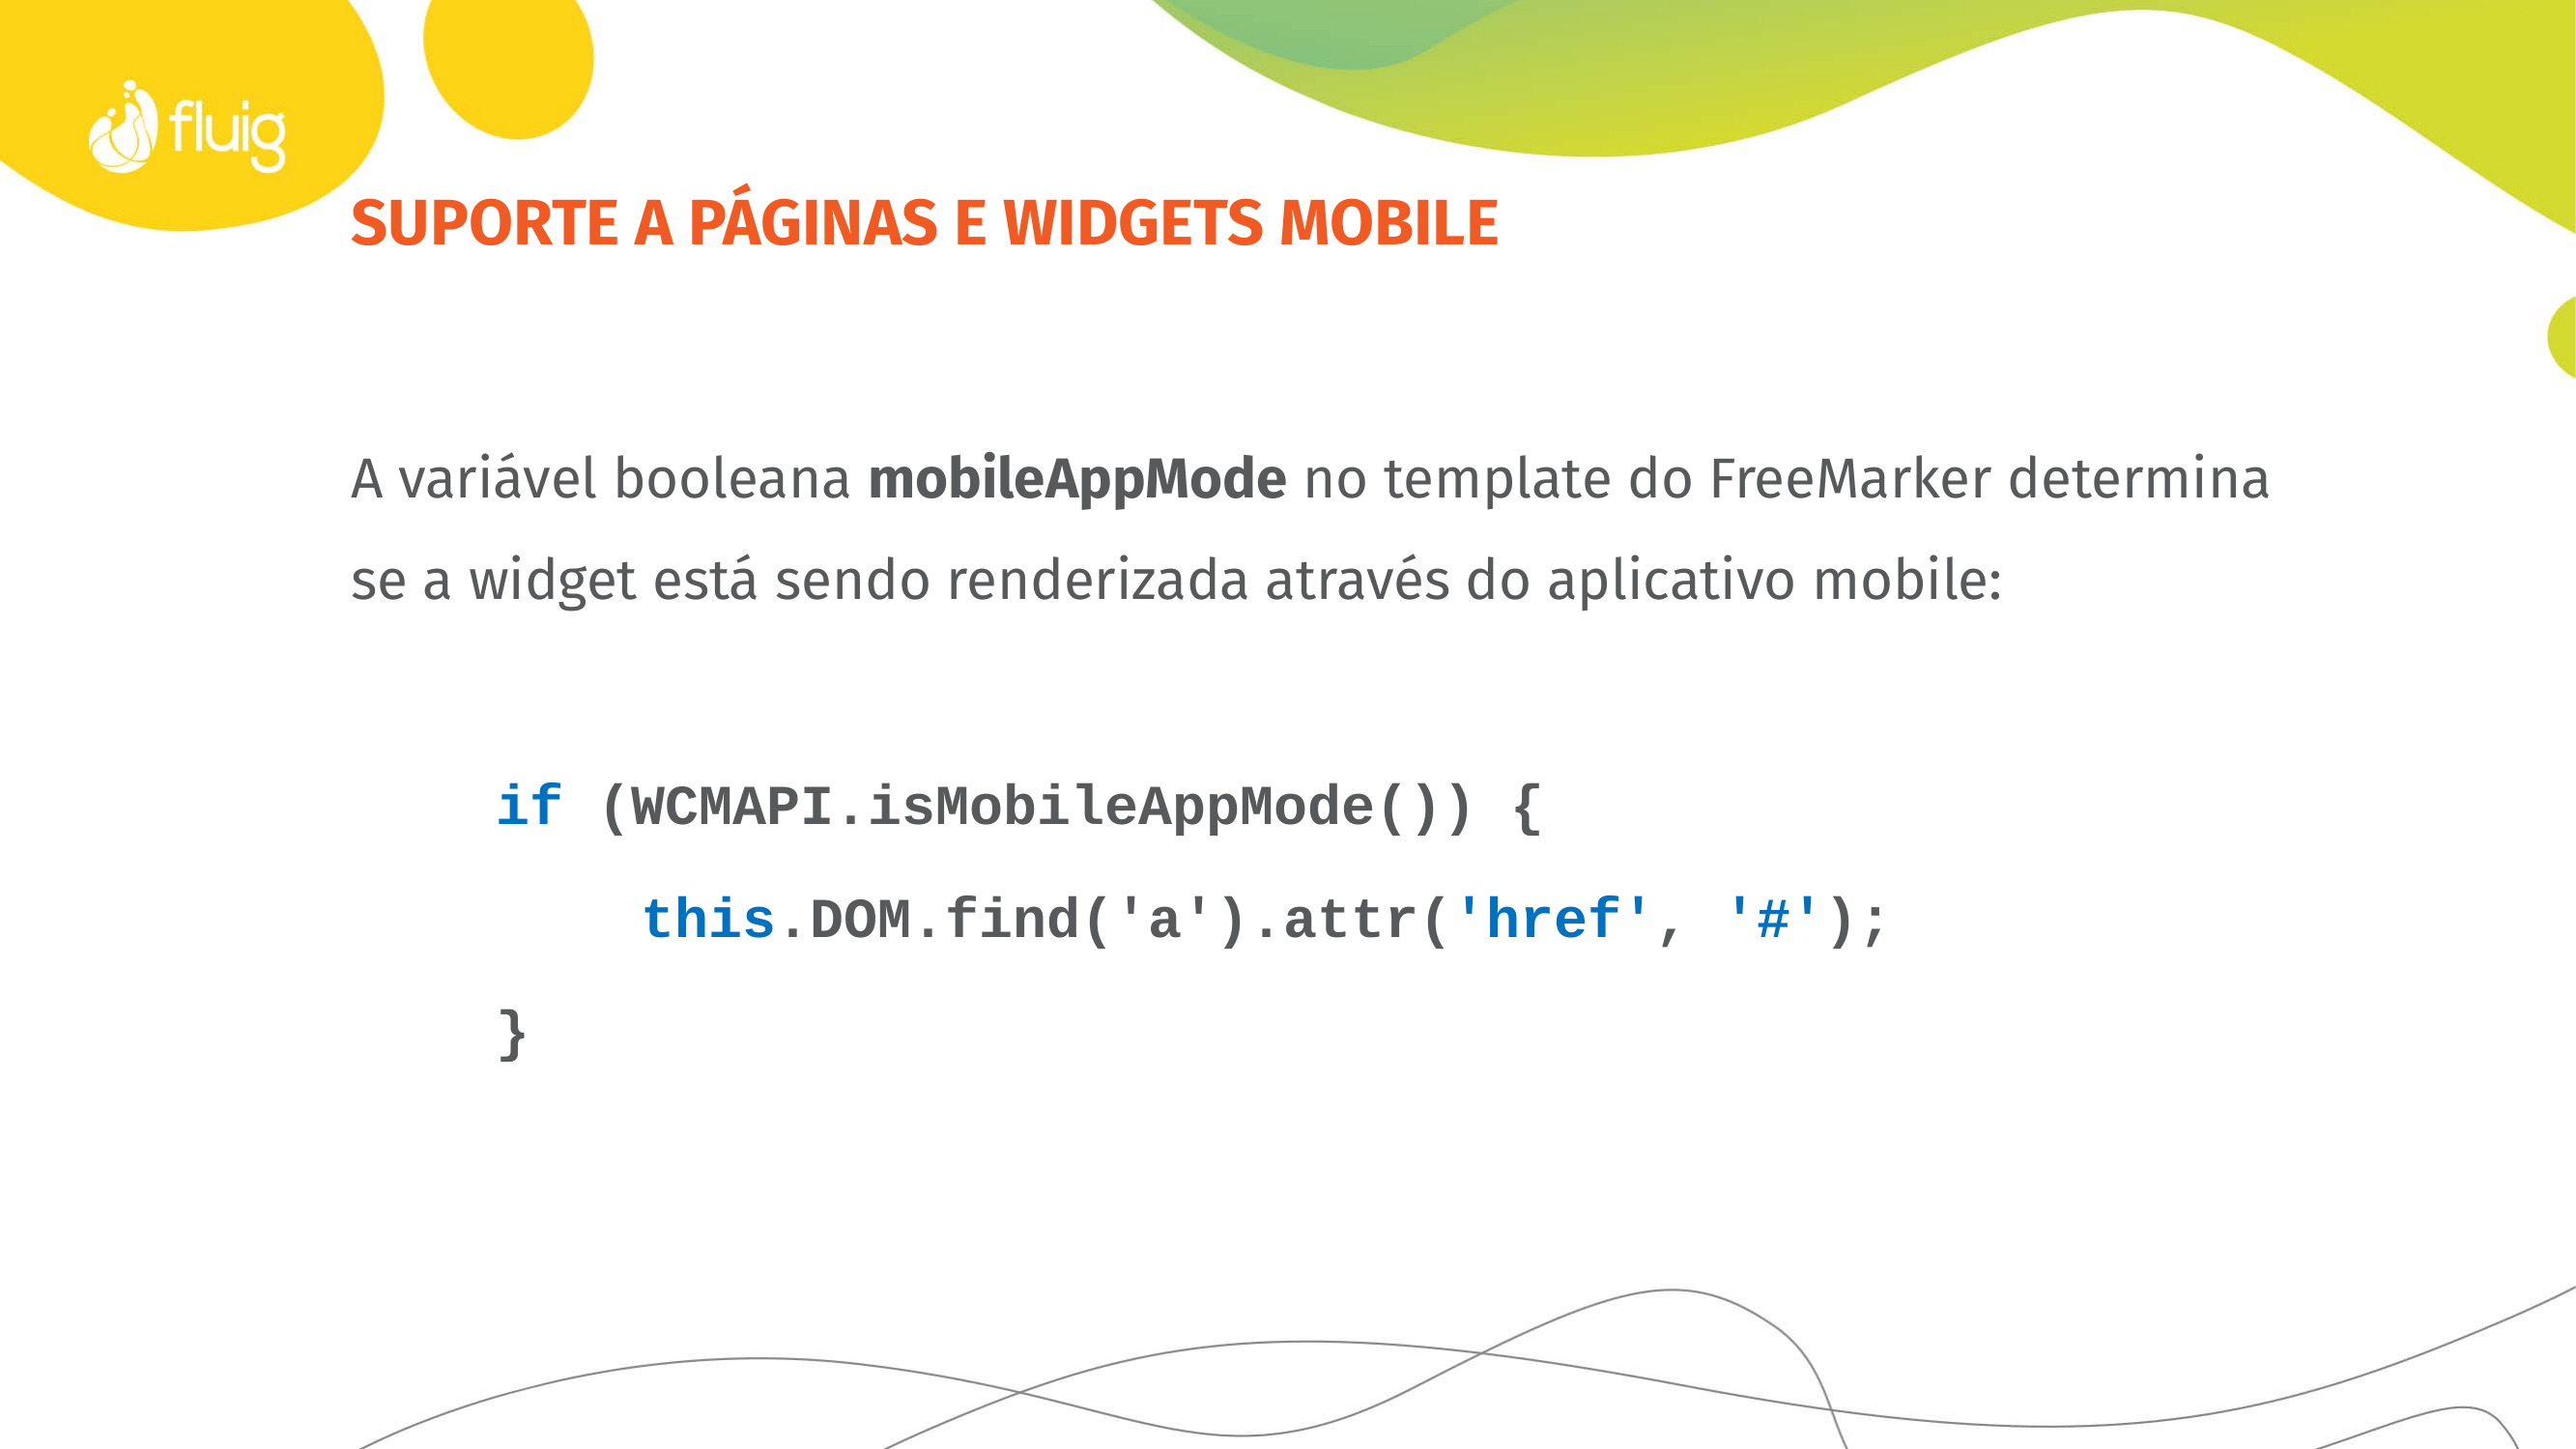

# Suporte a páginas e widgets mobile
A variável booleana mobileAppMode no template do FreeMarker determina se a widget está sendo renderizada através do aplicativo mobile:

	if (WCMAPI.isMobileAppMode()) {
    		this.DOM.find('a').attr('href', '#');
	}